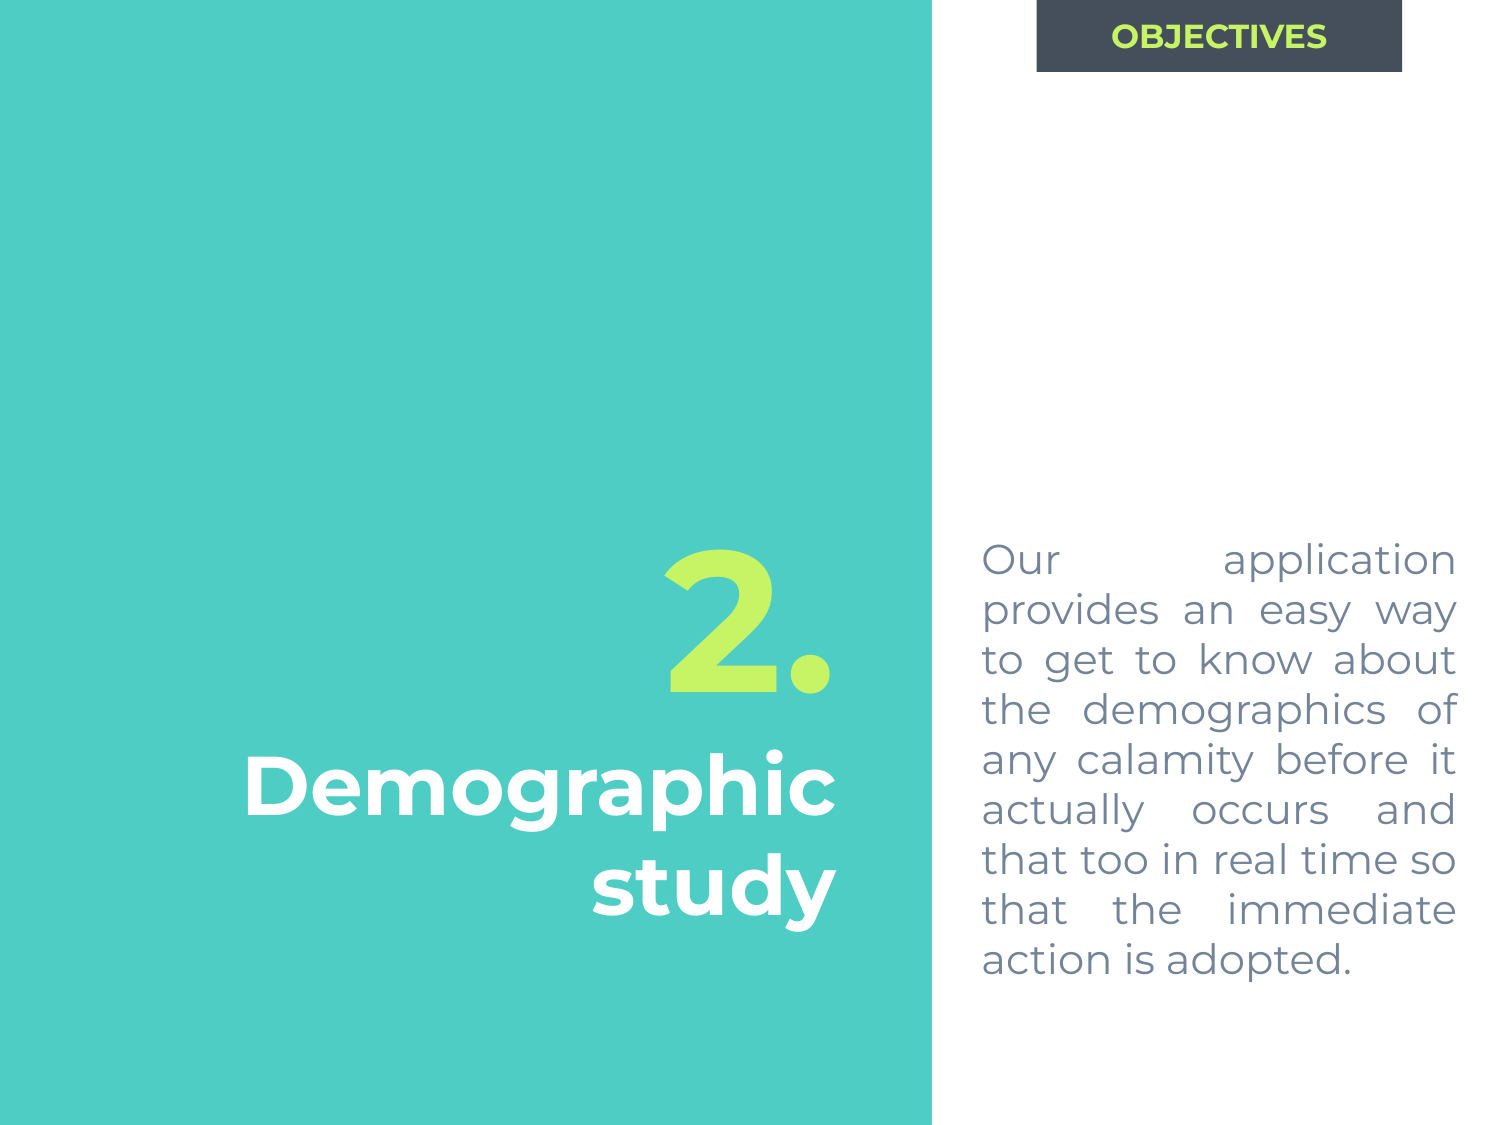

OBJECTIVES
# 2.
Demographic study
Our application provides an easy way to get to know about the demographics of any calamity before it actually occurs and that too in real time so that the immediate action is adopted.